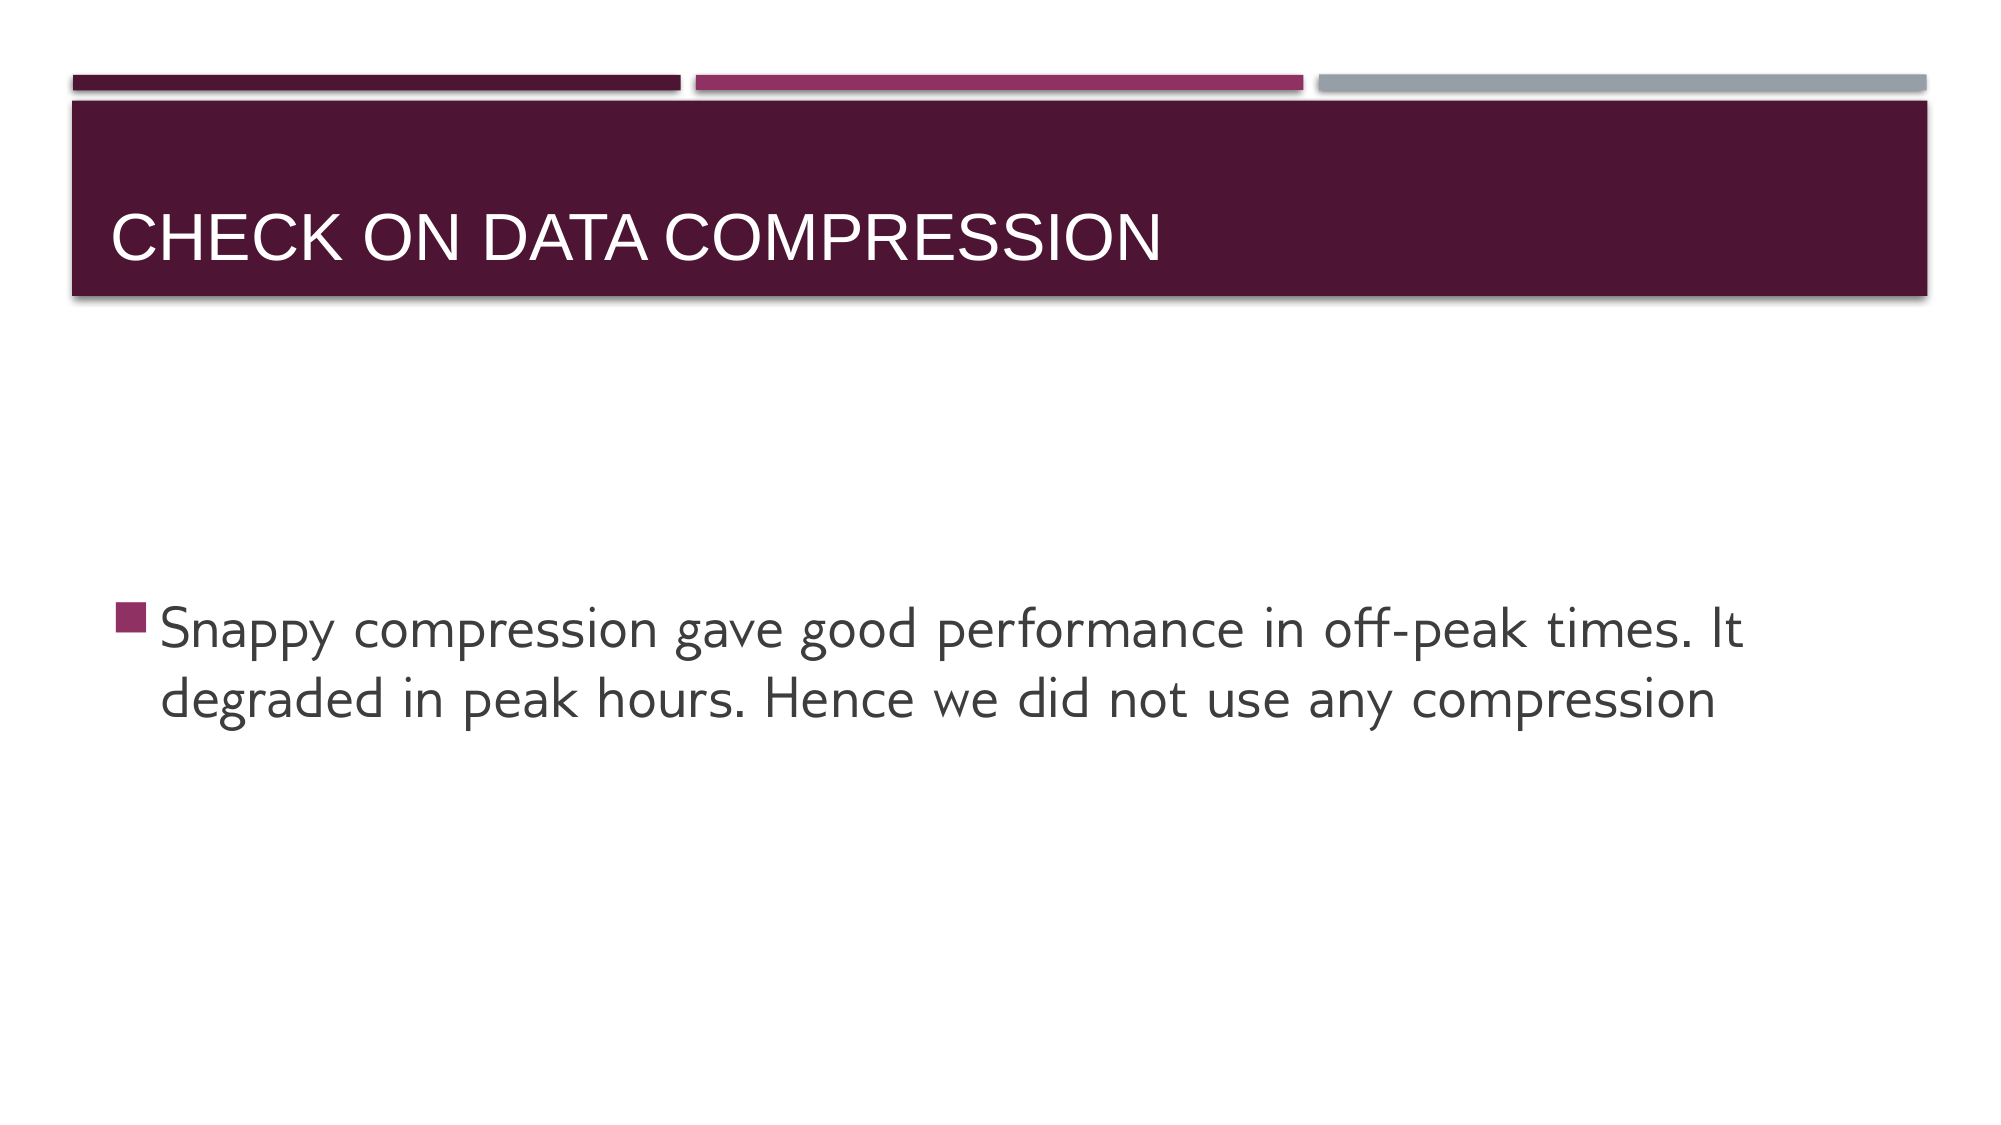

# Check on Data Compression
Snappy compression gave good performance in off-peak times. It degraded in peak hours. Hence we did not use any compression